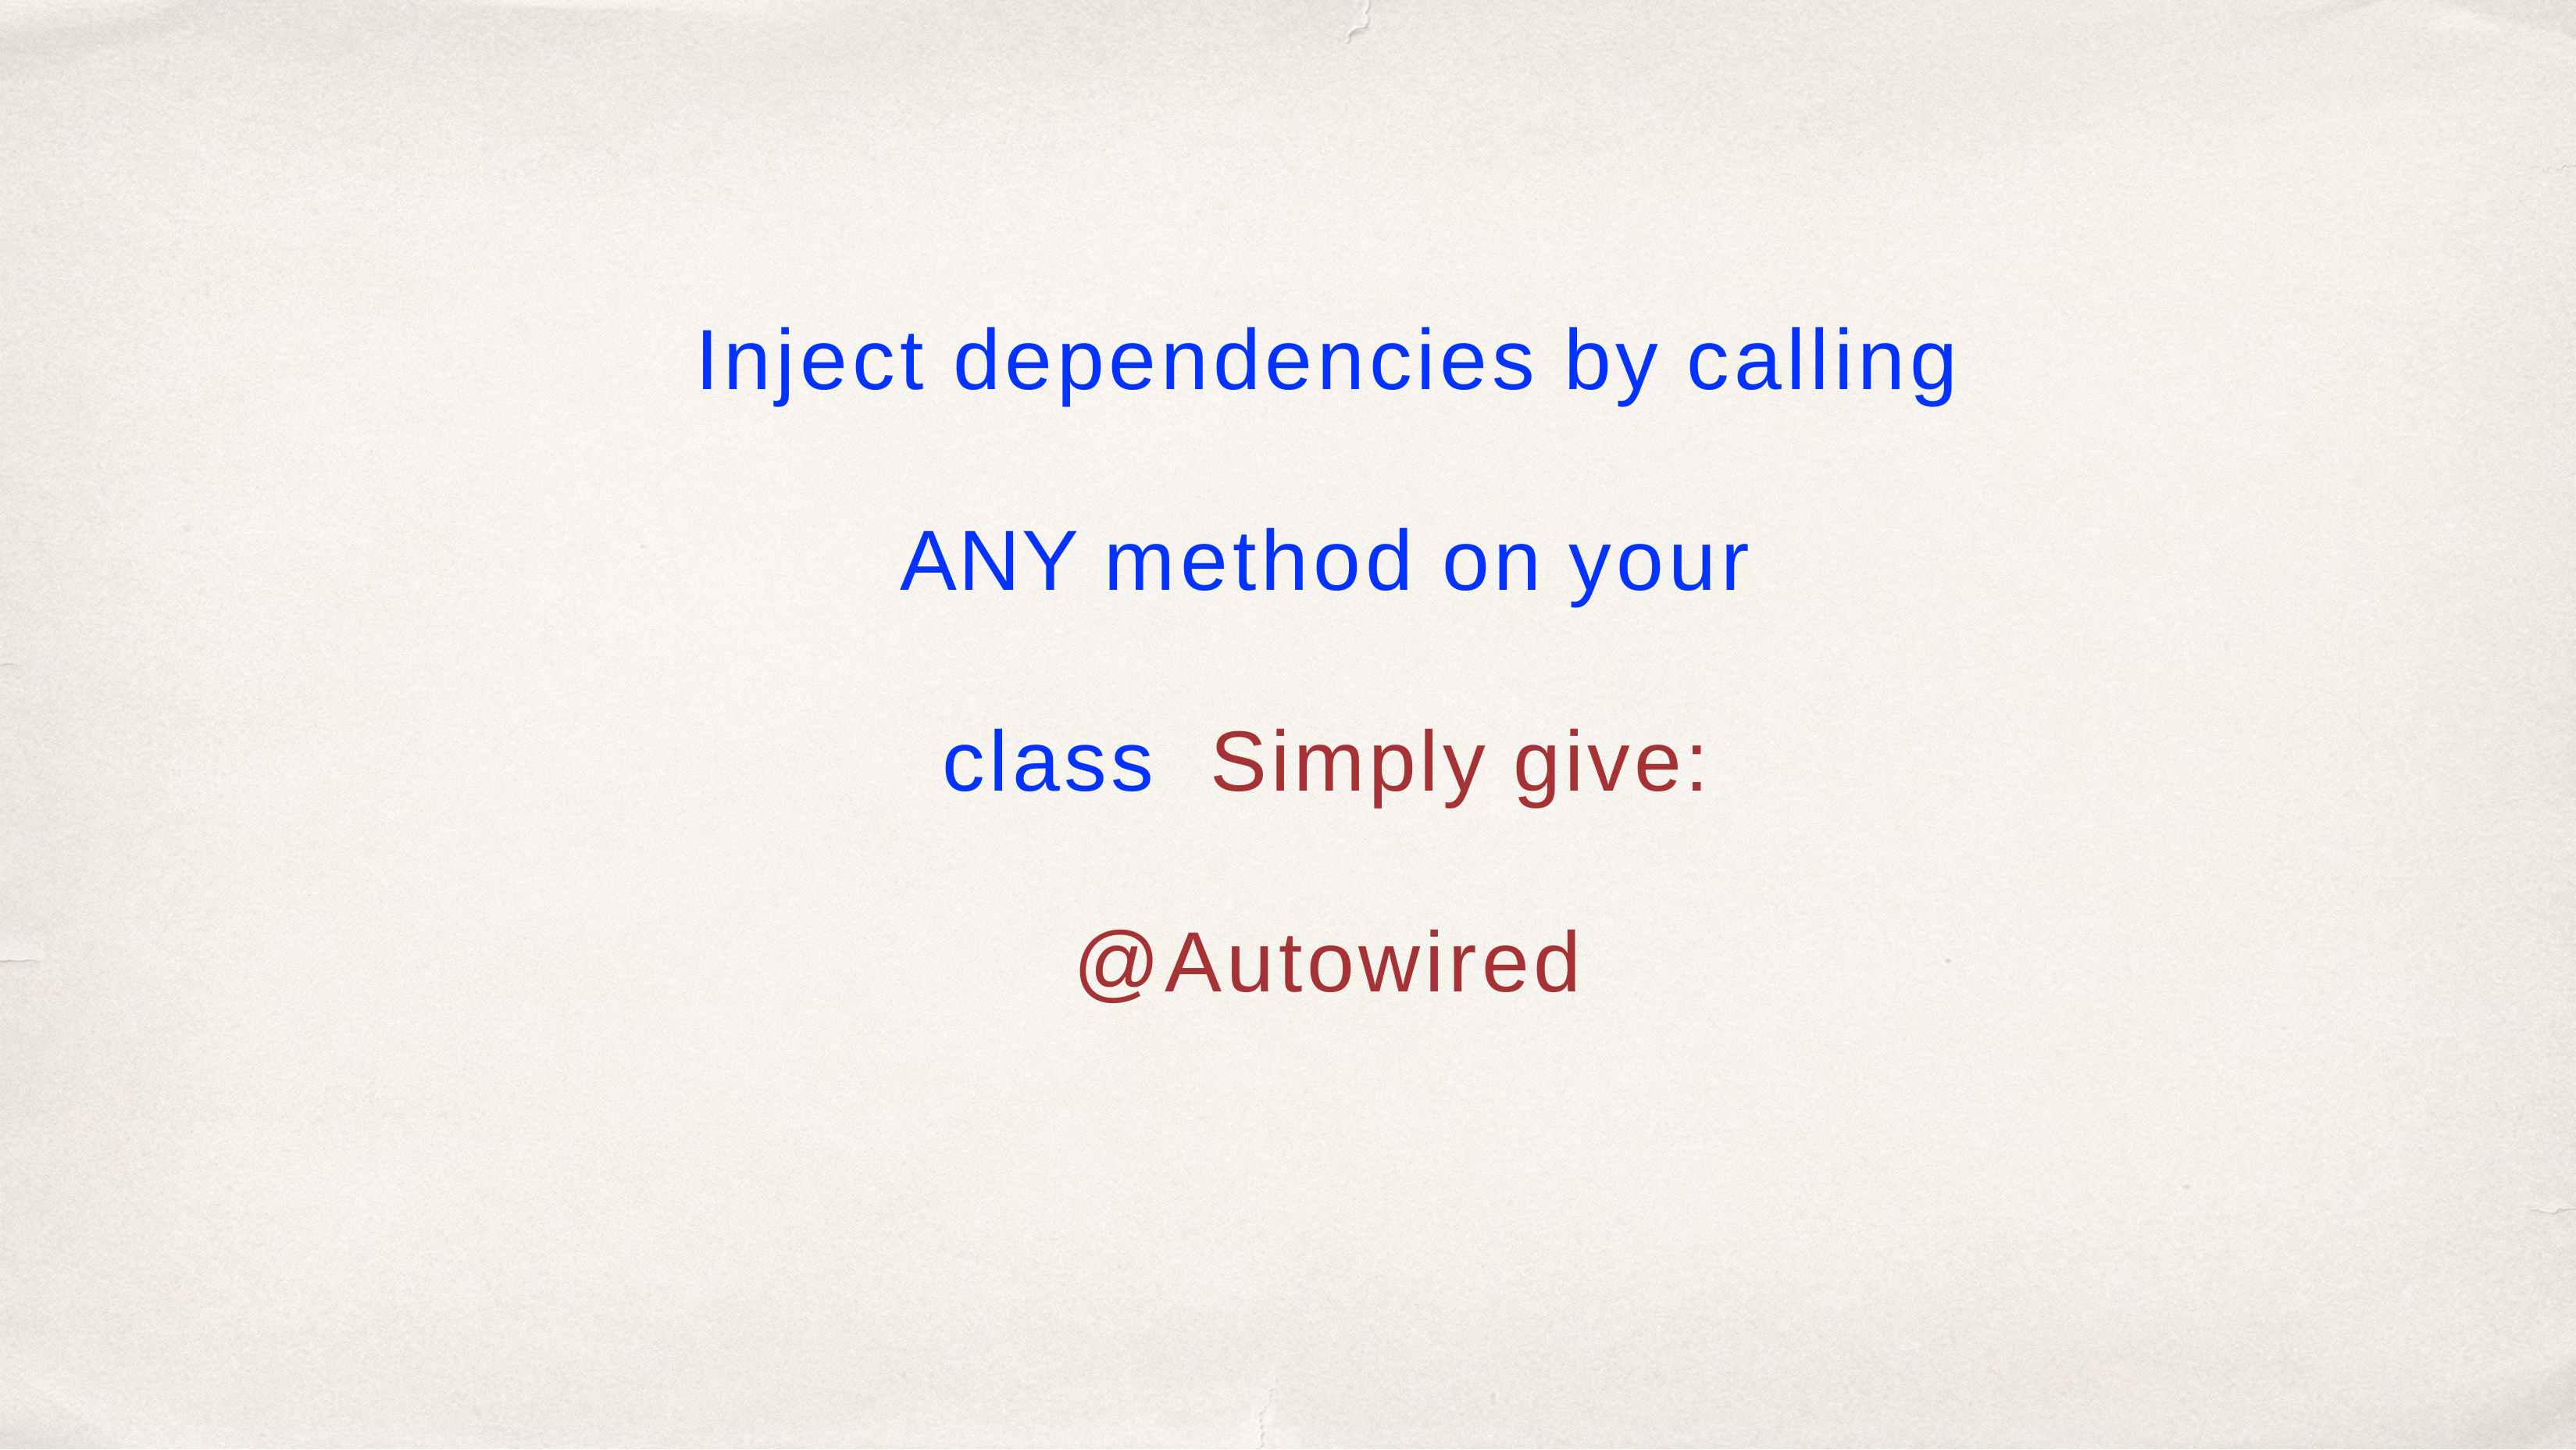

Inject dependencies by calling
ANY method on your class  Simply give: @Autowired